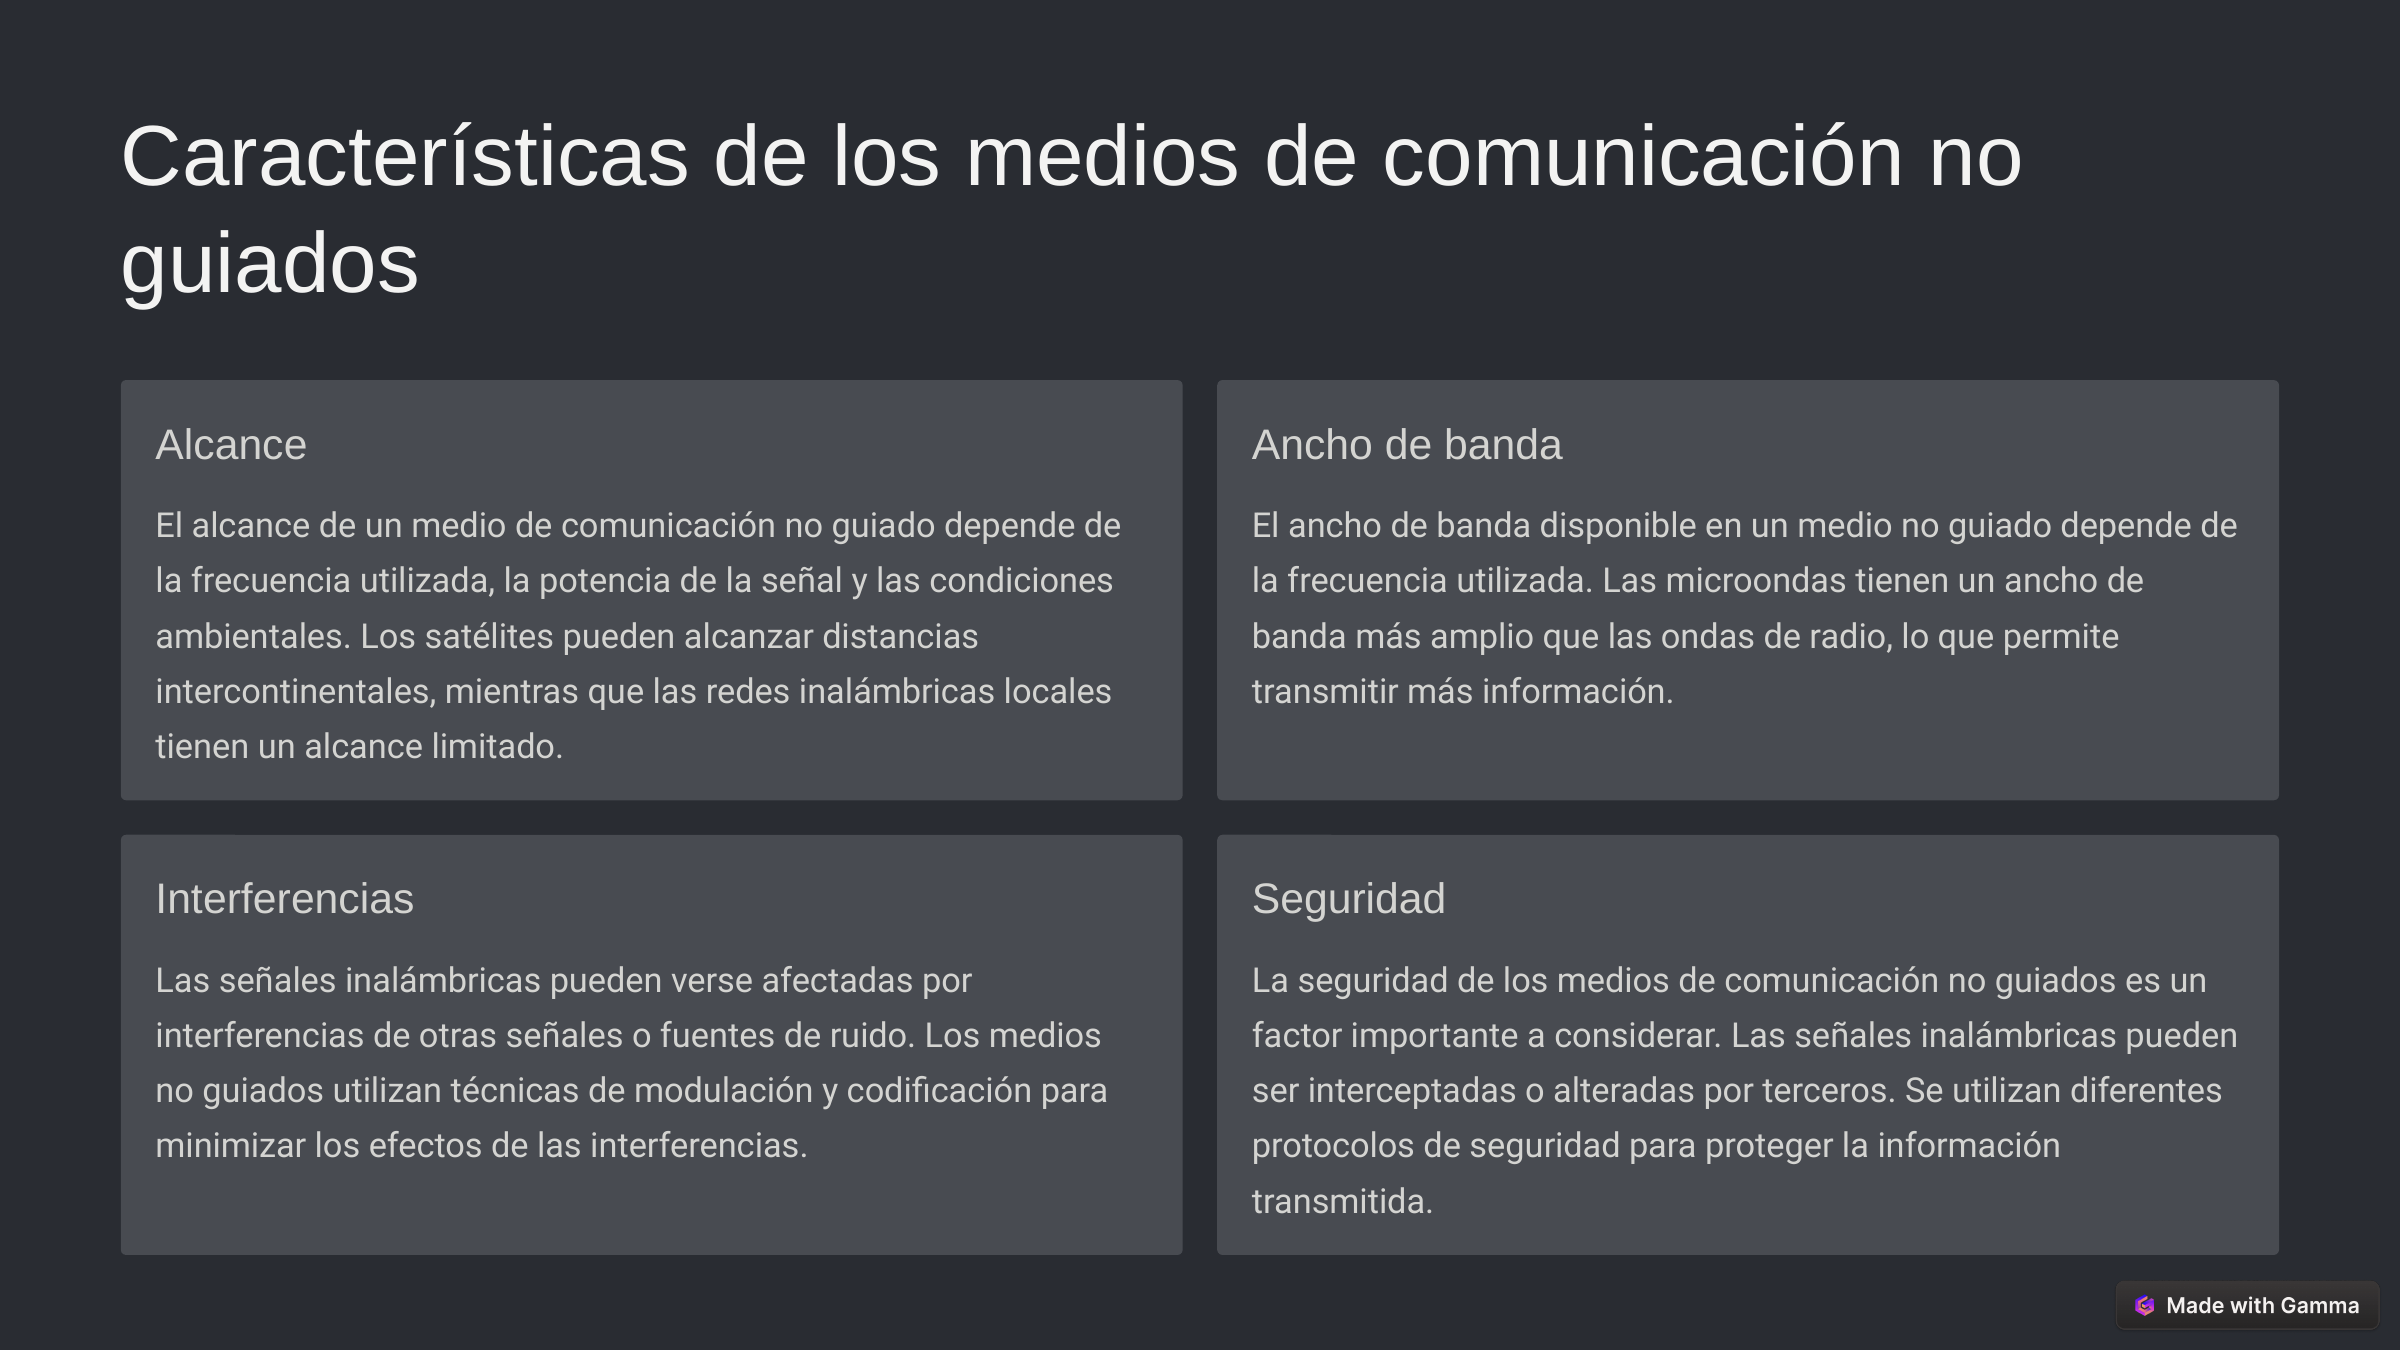

Características de los medios de comunicación no guiados

Alcance
Ancho de banda
El alcance de un medio de comunicación no guiado depende de la frecuencia utilizada, la potencia de la señal y las condiciones ambientales. Los satélites pueden alcanzar distancias intercontinentales, mientras que las redes inalámbricas locales tienen un alcance limitado.
El ancho de banda disponible en un medio no guiado depende de la frecuencia utilizada. Las microondas tienen un ancho de banda más amplio que las ondas de radio, lo que permite transmitir más información.

Interferencias
Seguridad
Las señales inalámbricas pueden verse afectadas por interferencias de otras señales o fuentes de ruido. Los medios no guiados utilizan técnicas de modulación y codificación para minimizar los efectos de las interferencias.
La seguridad de los medios de comunicación no guiados es un factor importante a considerar. Las señales inalámbricas pueden ser interceptadas o alteradas por terceros. Se utilizan diferentes protocolos de seguridad para proteger la información transmitida.